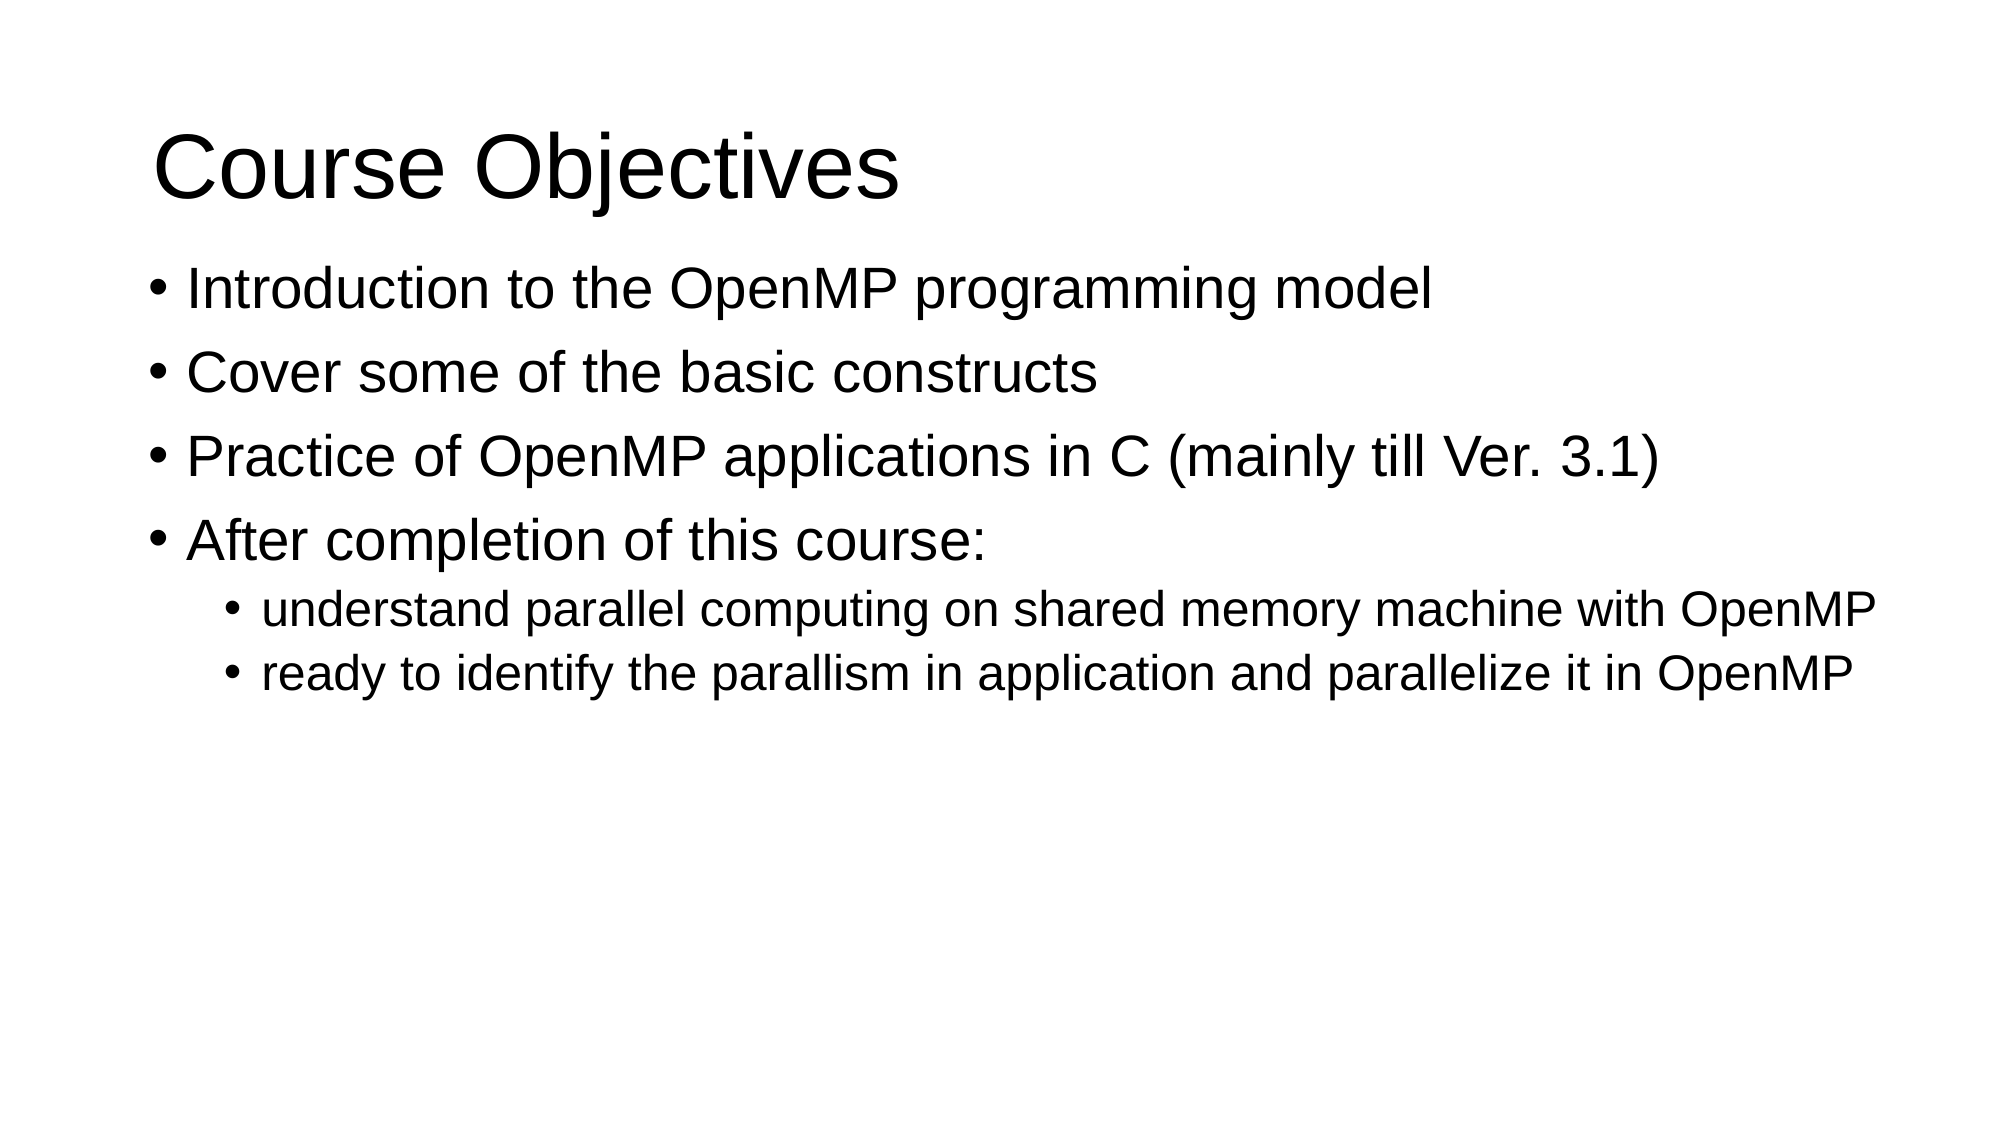

# Course Objectives
Introduction to the OpenMP programming model
Cover some of the basic constructs
Practice of OpenMP applications in C (mainly till Ver. 3.1)
After completion of this course:
understand parallel computing on shared memory machine with OpenMP
ready to identify the parallism in application and parallelize it in OpenMP